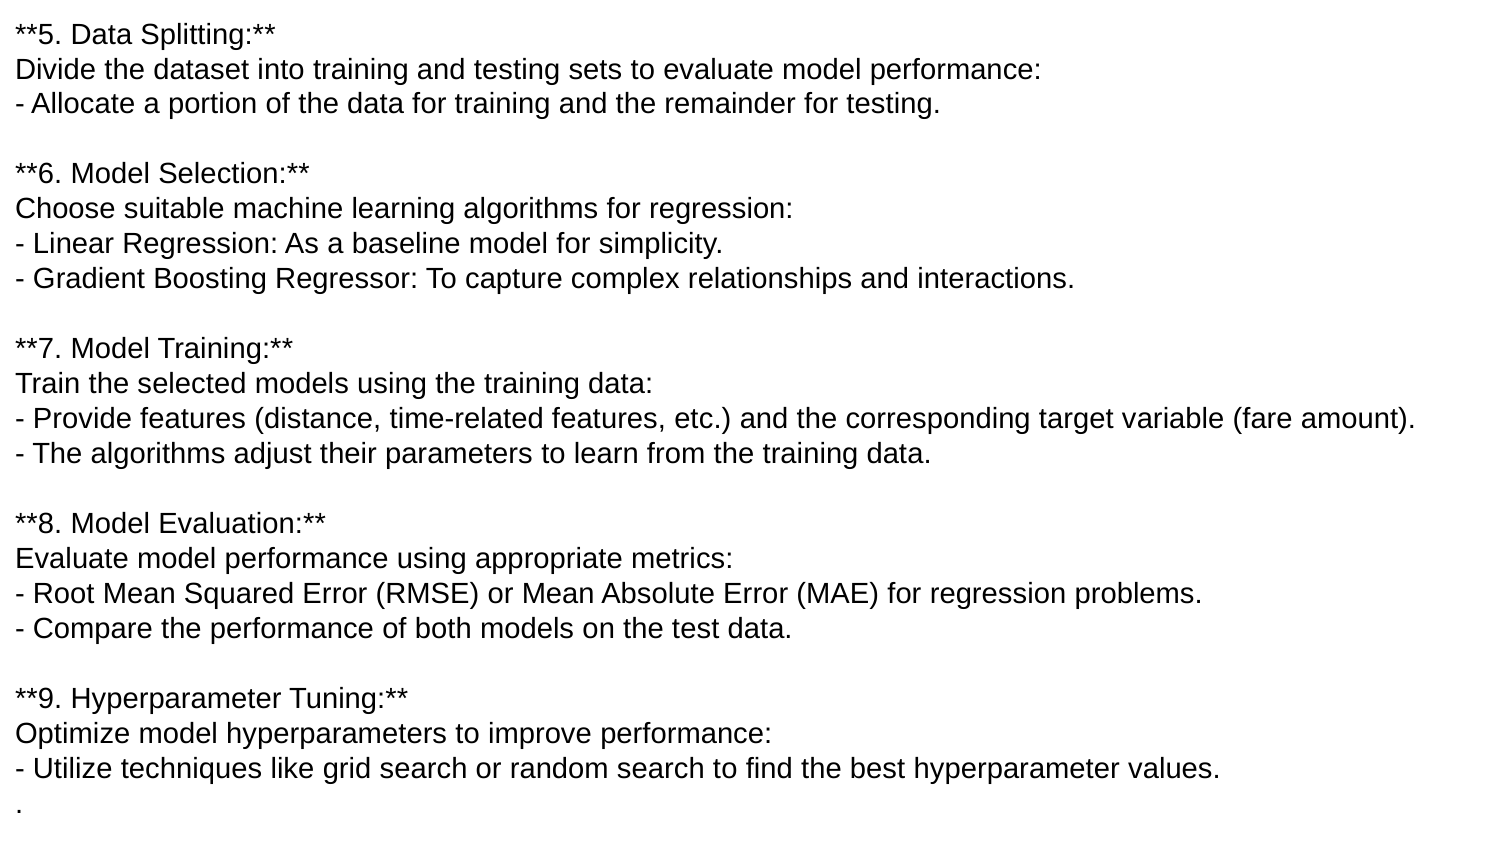

**5. Data Splitting:**
Divide the dataset into training and testing sets to evaluate model performance:
- Allocate a portion of the data for training and the remainder for testing.

**6. Model Selection:**
Choose suitable machine learning algorithms for regression:
- Linear Regression: As a baseline model for simplicity.
- Gradient Boosting Regressor: To capture complex relationships and interactions.

**7. Model Training:**
Train the selected models using the training data:
- Provide features (distance, time-related features, etc.) and the corresponding target variable (fare amount).
- The algorithms adjust their parameters to learn from the training data.

**8. Model Evaluation:**
Evaluate model performance using appropriate metrics:
- Root Mean Squared Error (RMSE) or Mean Absolute Error (MAE) for regression problems.
- Compare the performance of both models on the test data.

**9. Hyperparameter Tuning:**
Optimize model hyperparameters to improve performance:
- Utilize techniques like grid search or random search to find the best hyperparameter values.
.